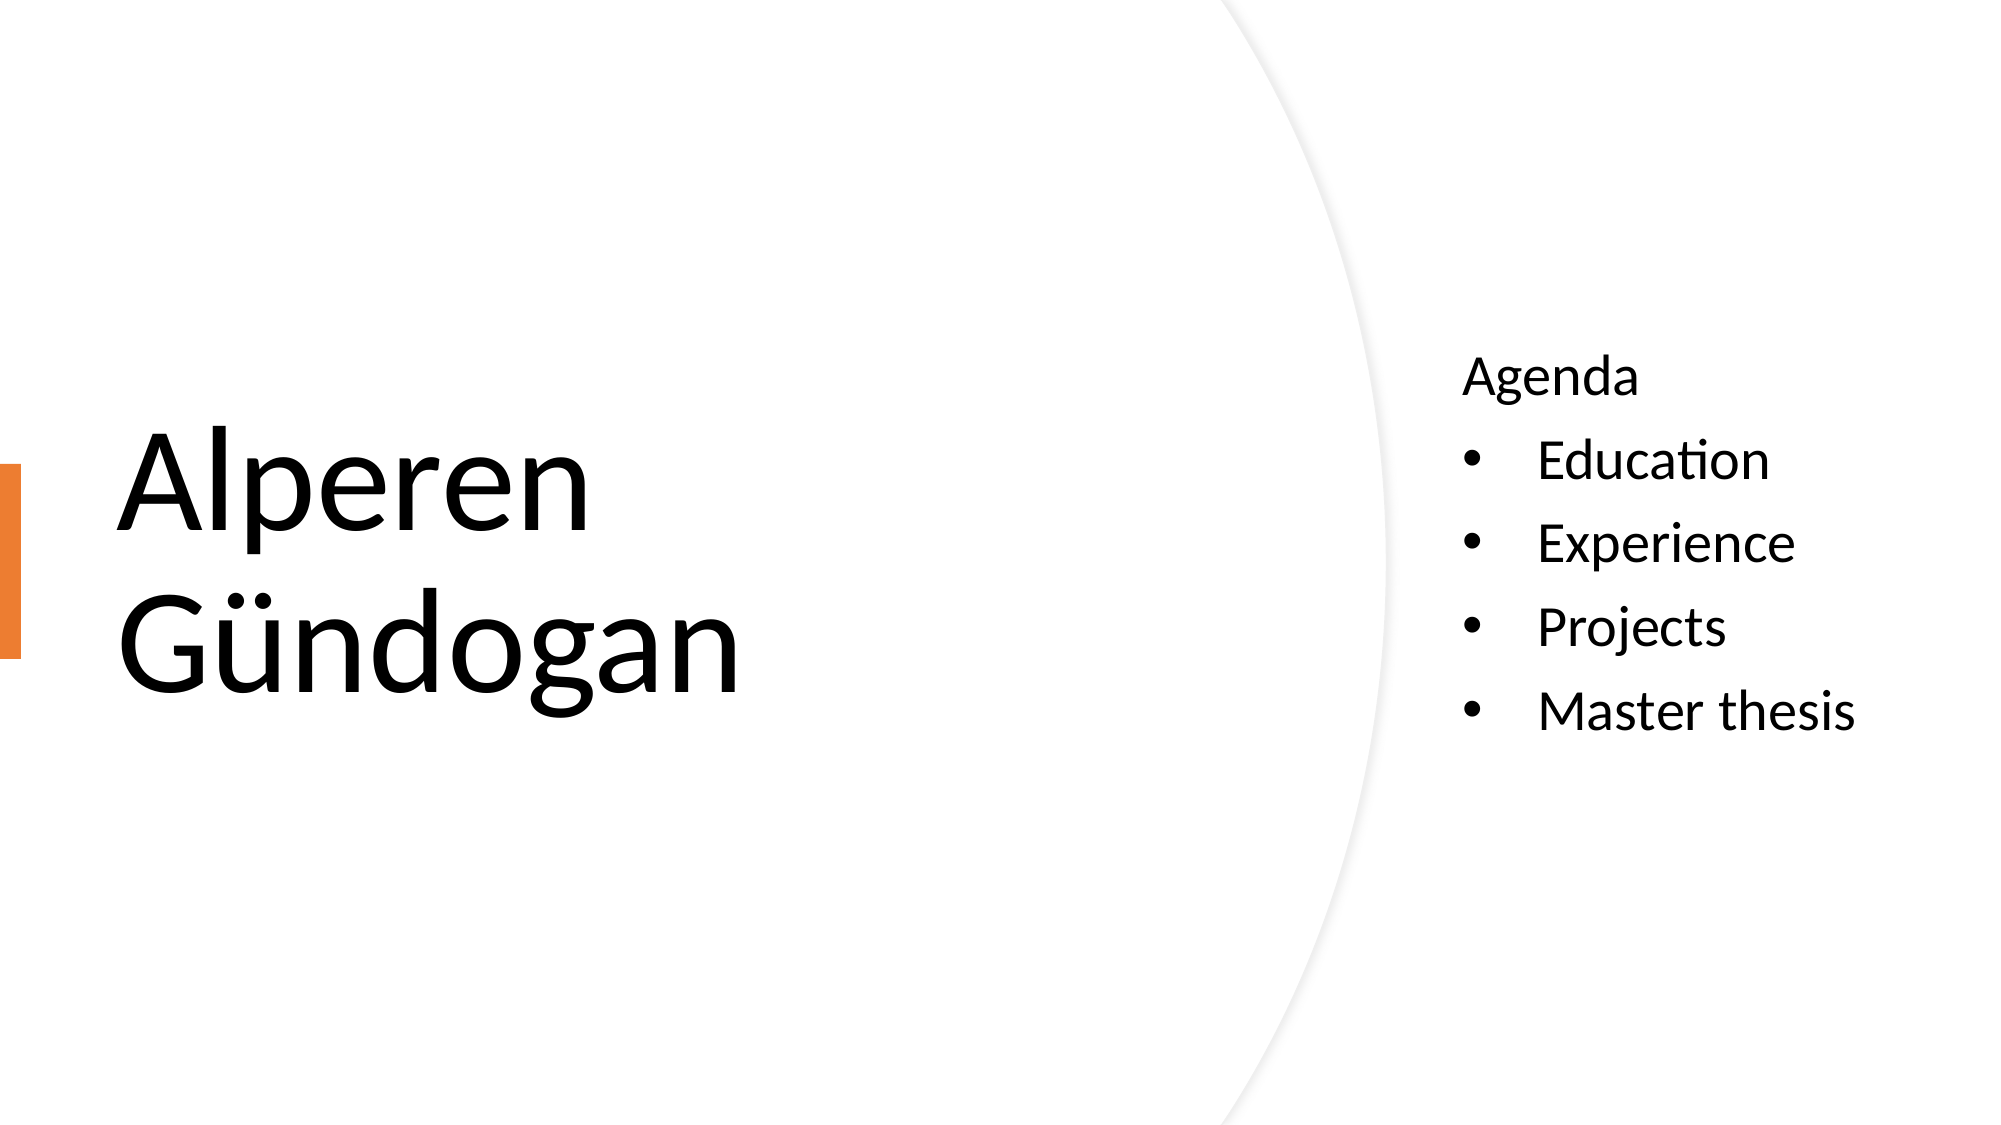

Agenda
Education
Experience
Projects
Master thesis

# Alperen Gündogan